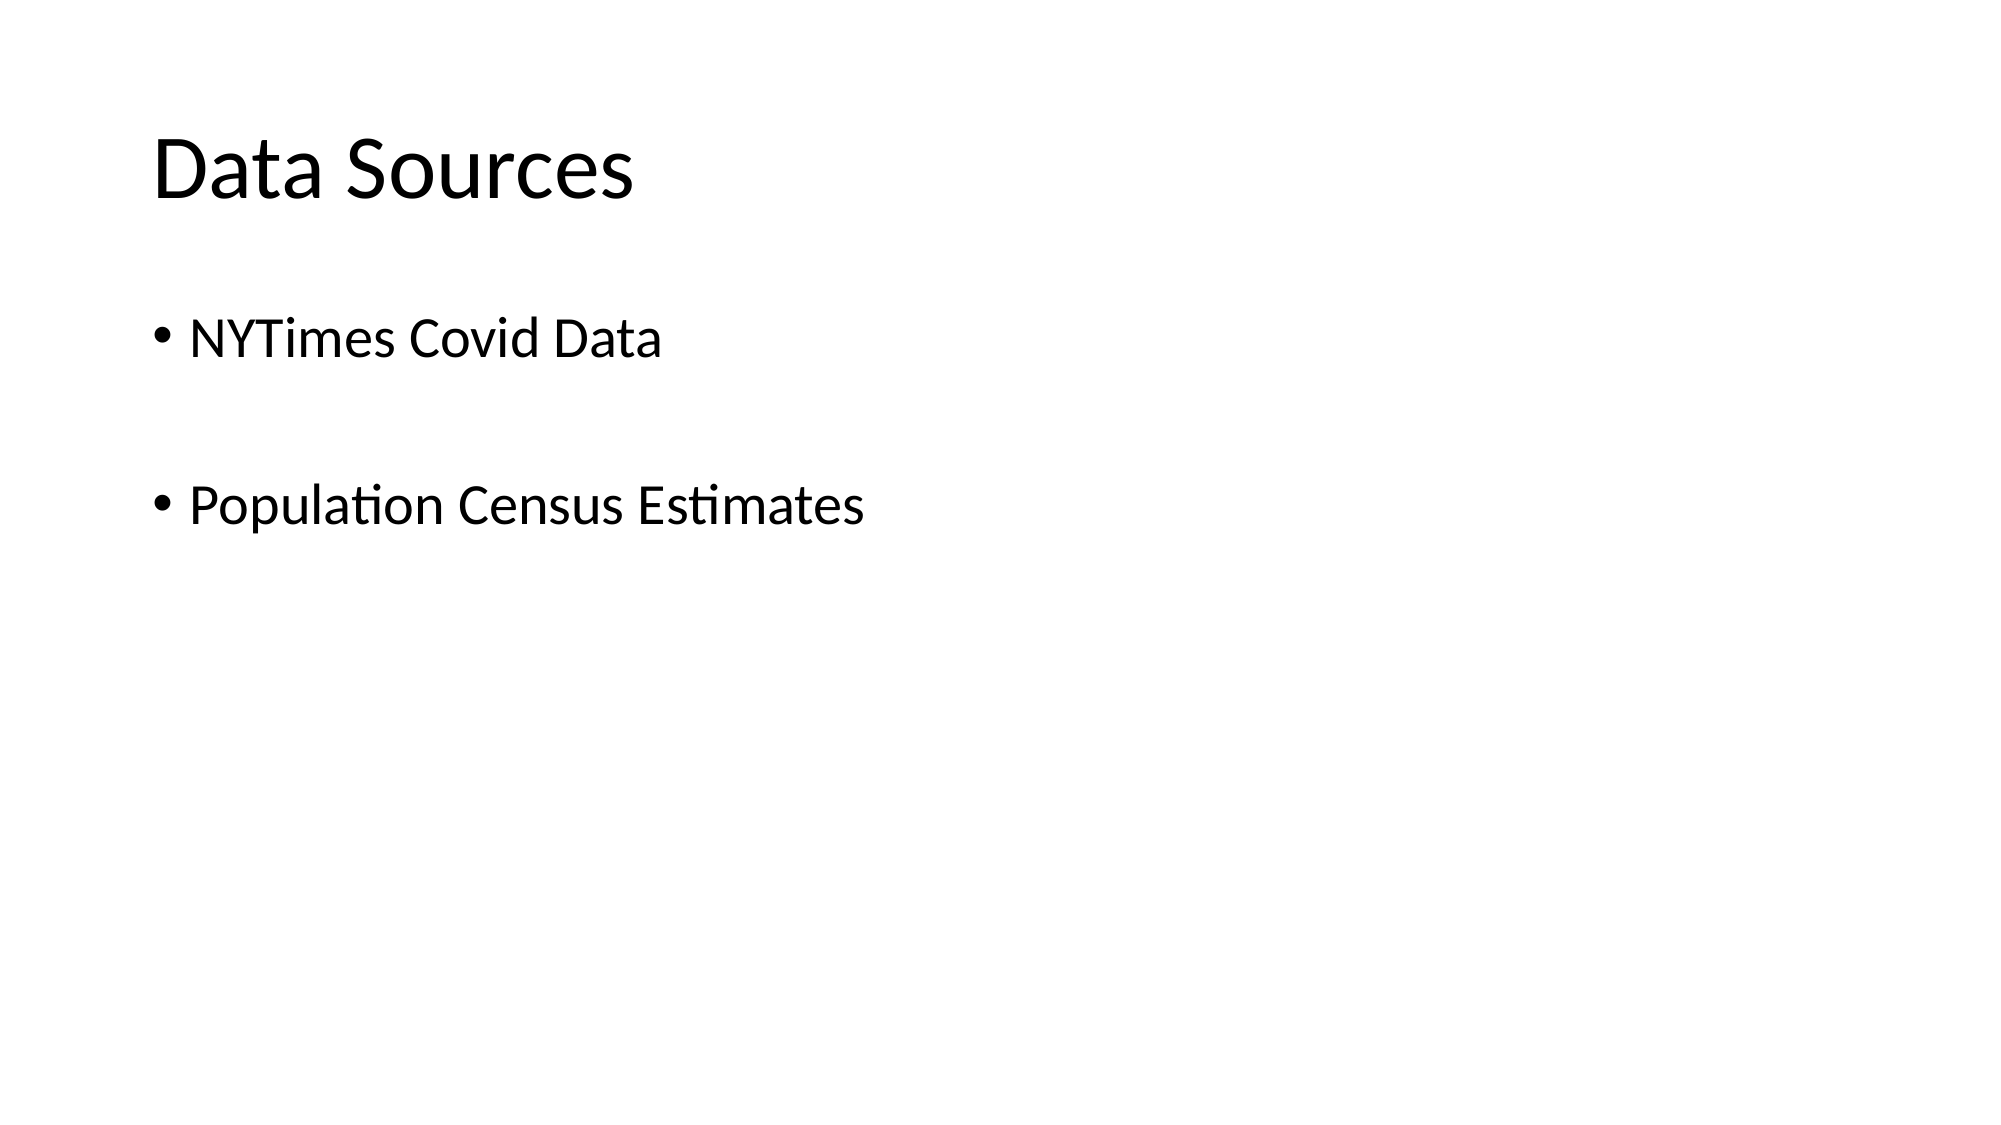

# Data Sources
NYTimes Covid Data

Population Census Estimates